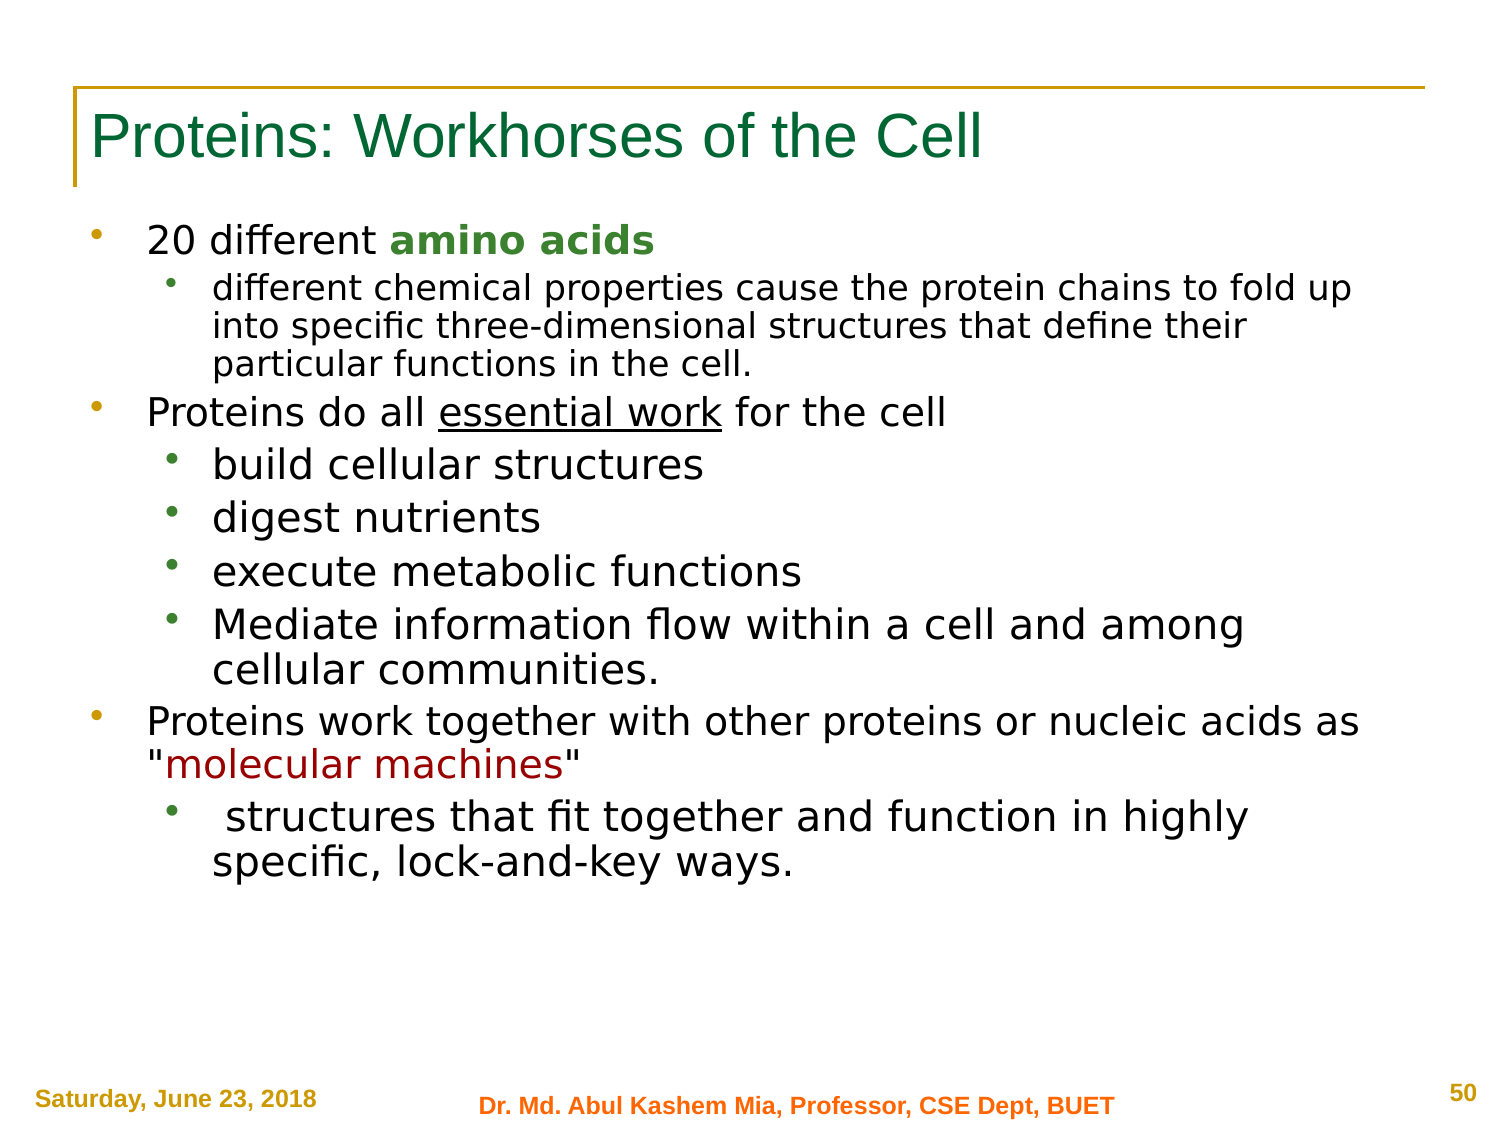

# Proteins: Workhorses of the Cell
20 different amino acids
different chemical properties cause the protein chains to fold up into specific three-dimensional structures that define their particular functions in the cell.
Proteins do all essential work for the cell
build cellular structures
digest nutrients
execute metabolic functions
Mediate information flow within a cell and among cellular communities.
Proteins work together with other proteins or nucleic acids as  "molecular machines"
 structures that fit together and function in highly specific, lock-and-key ways.